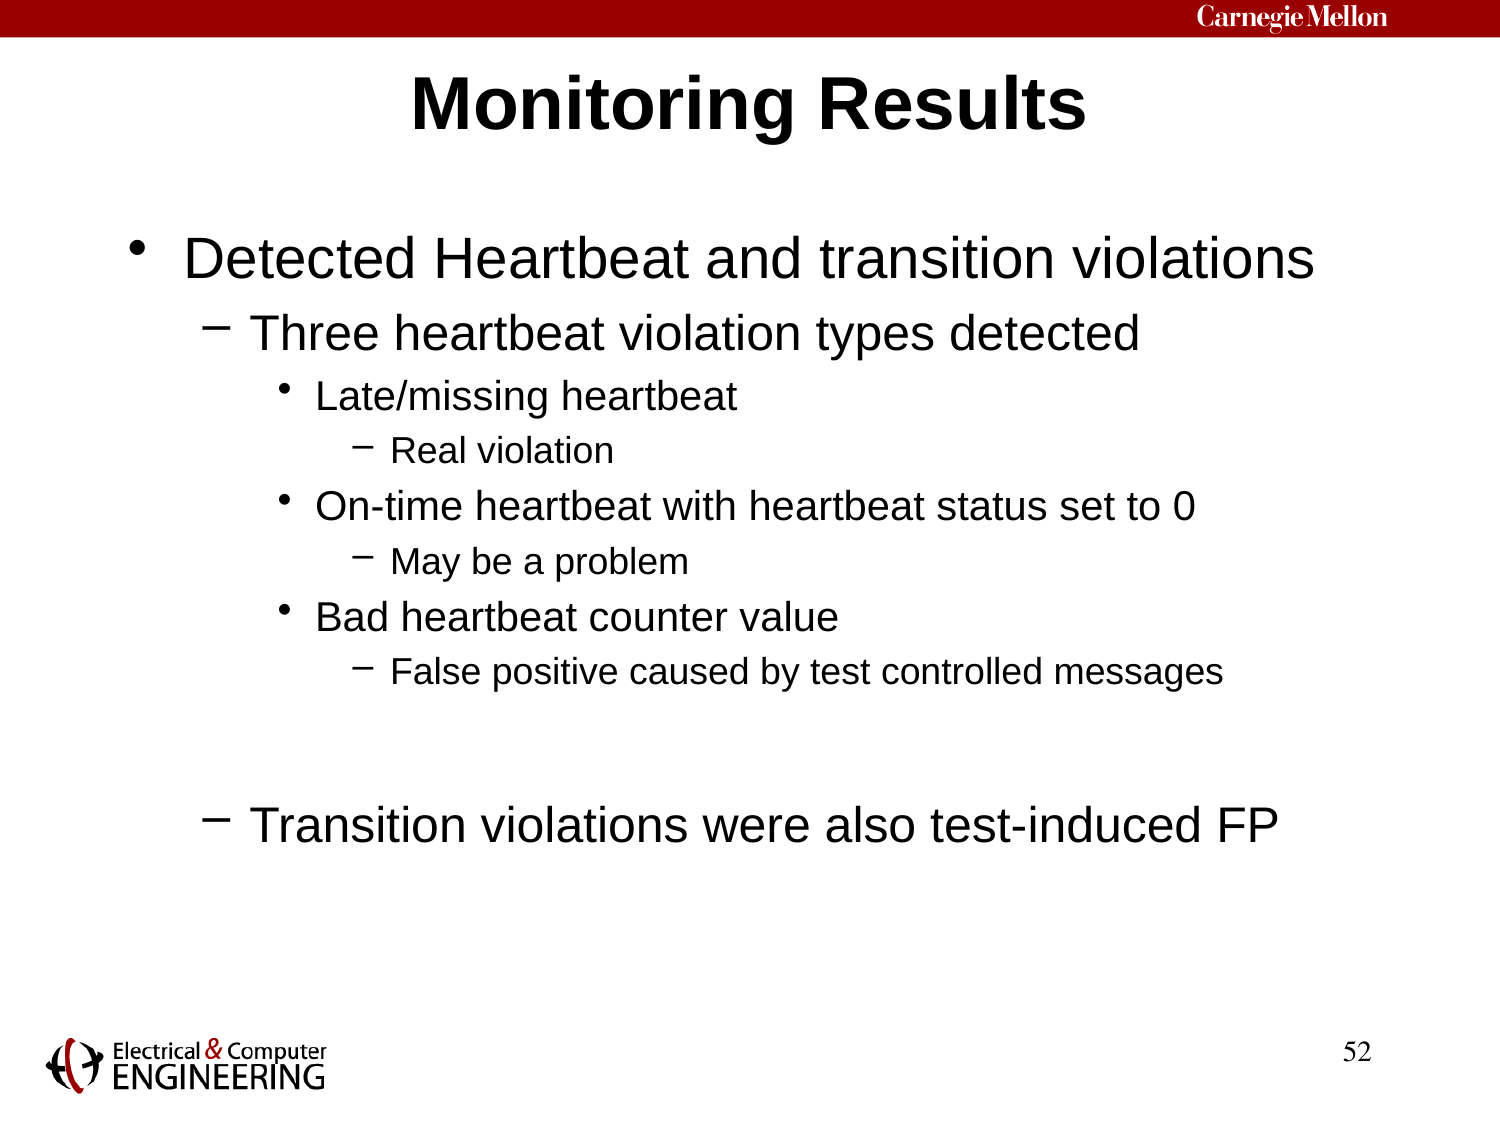

# Monitoring Results
Detected Heartbeat and transition violations
Three heartbeat violation types detected
Late/missing heartbeat
Real violation
On-time heartbeat with heartbeat status set to 0
May be a problem
Bad heartbeat counter value
False positive caused by test controlled messages

Transition violations were also test-induced FP
52